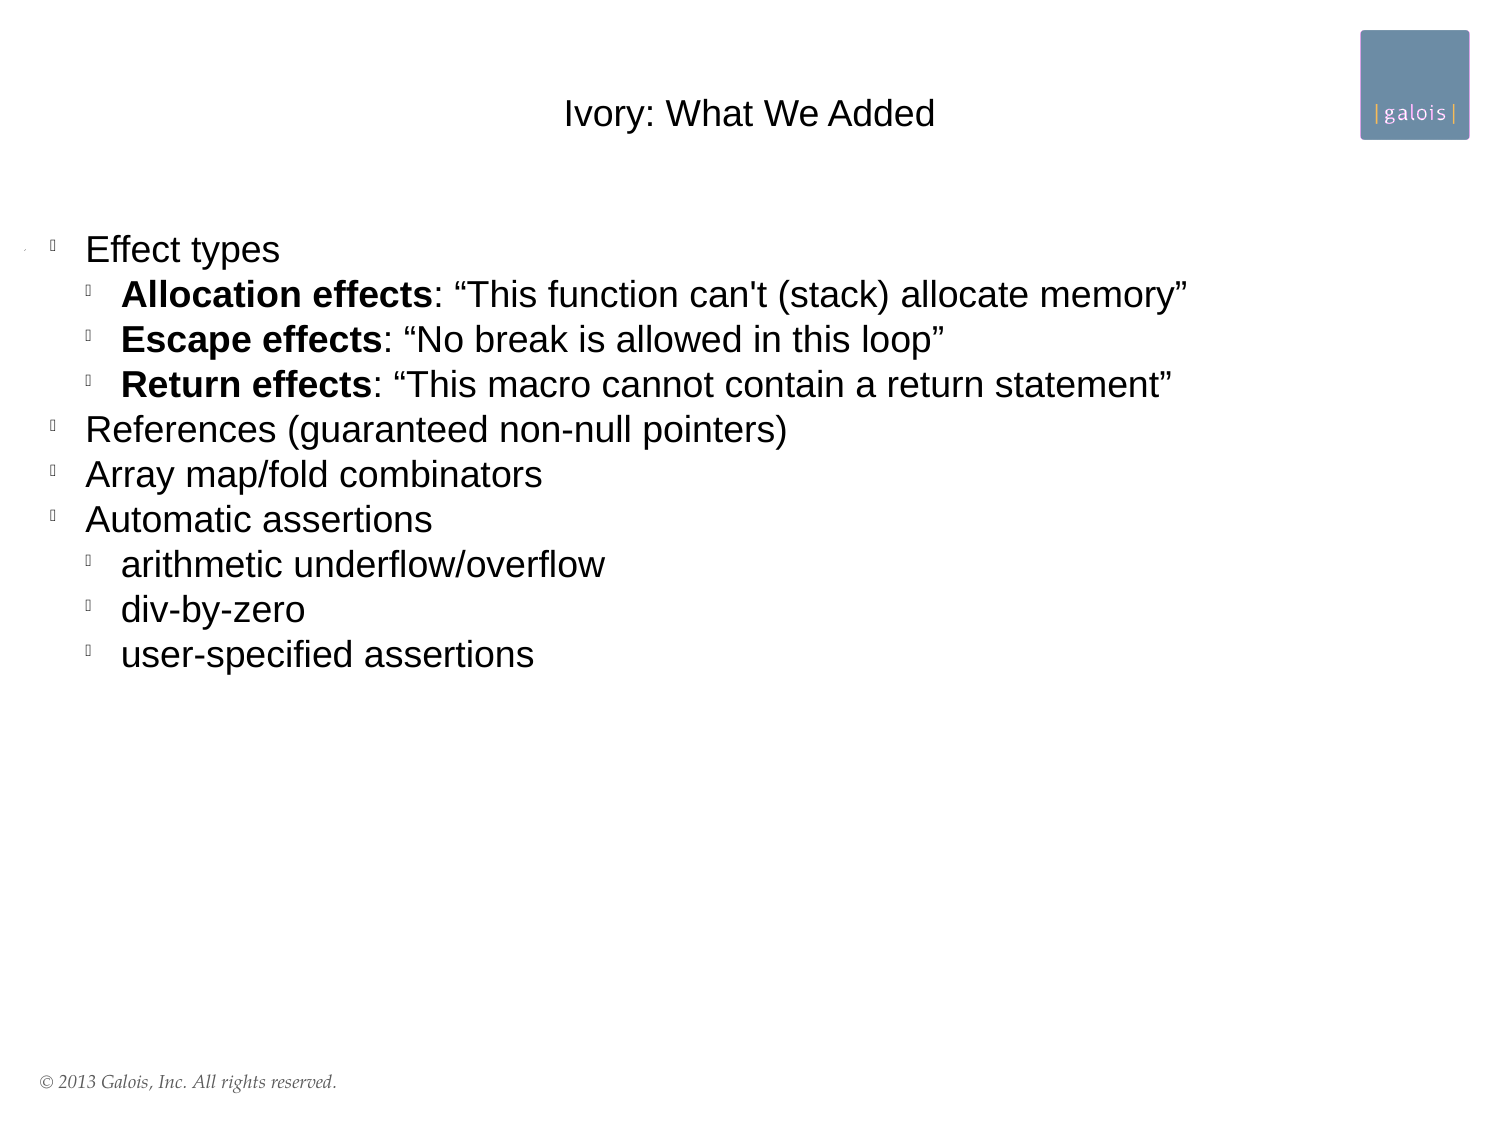

Ivory: What We Added
Effect types
Allocation effects: “This function can't (stack) allocate memory”
Escape effects: “No break is allowed in this loop”
Return effects: “This macro cannot contain a return statement”
References (guaranteed non-null pointers)
Array map/fold combinators
Automatic assertions
arithmetic underflow/overflow
div-by-zero
user-specified assertions